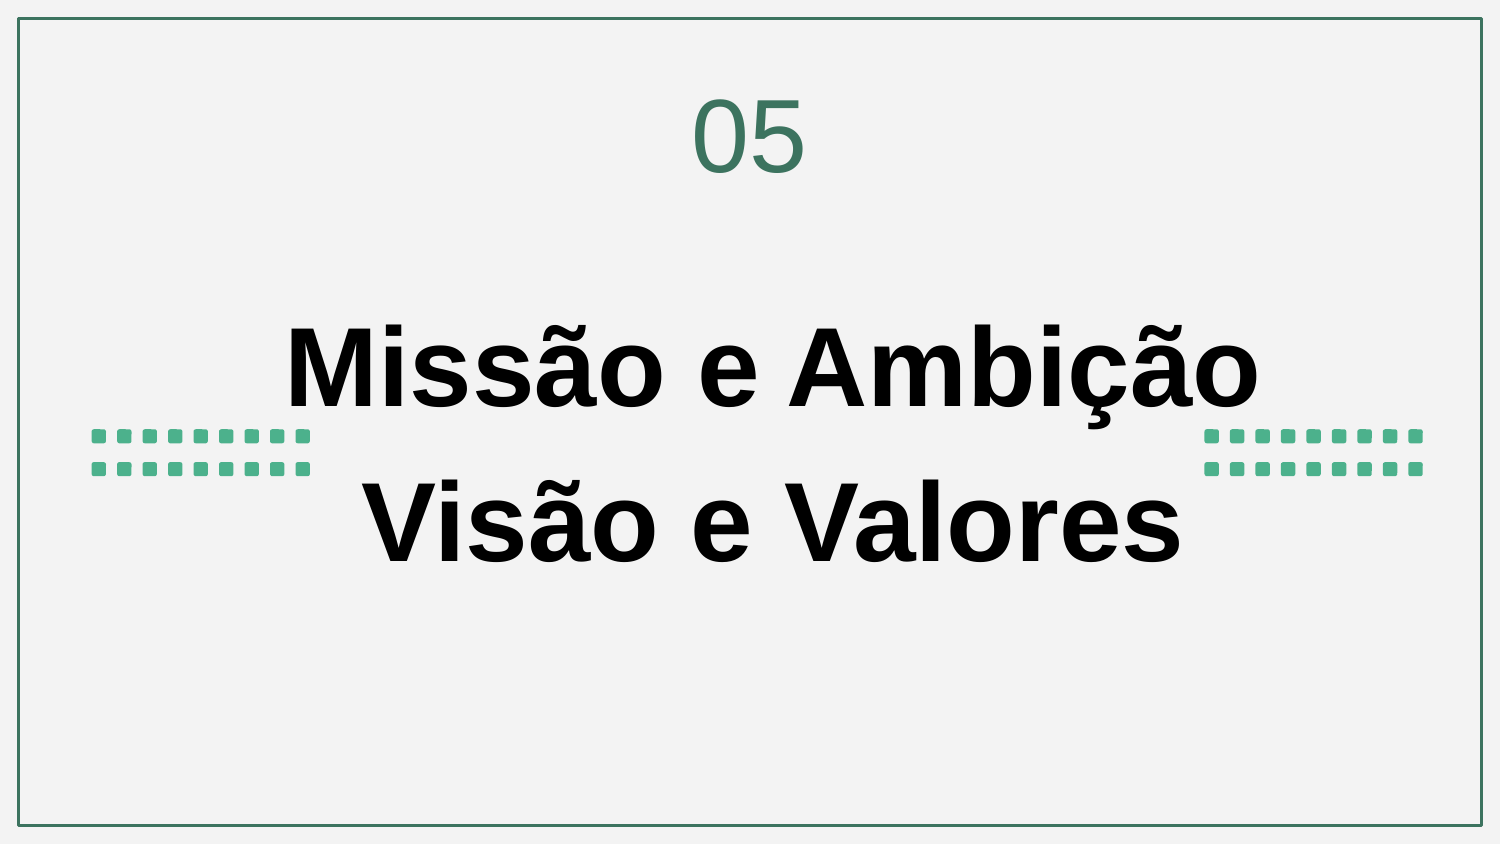

05
# Missão e Ambição Visão e Valores